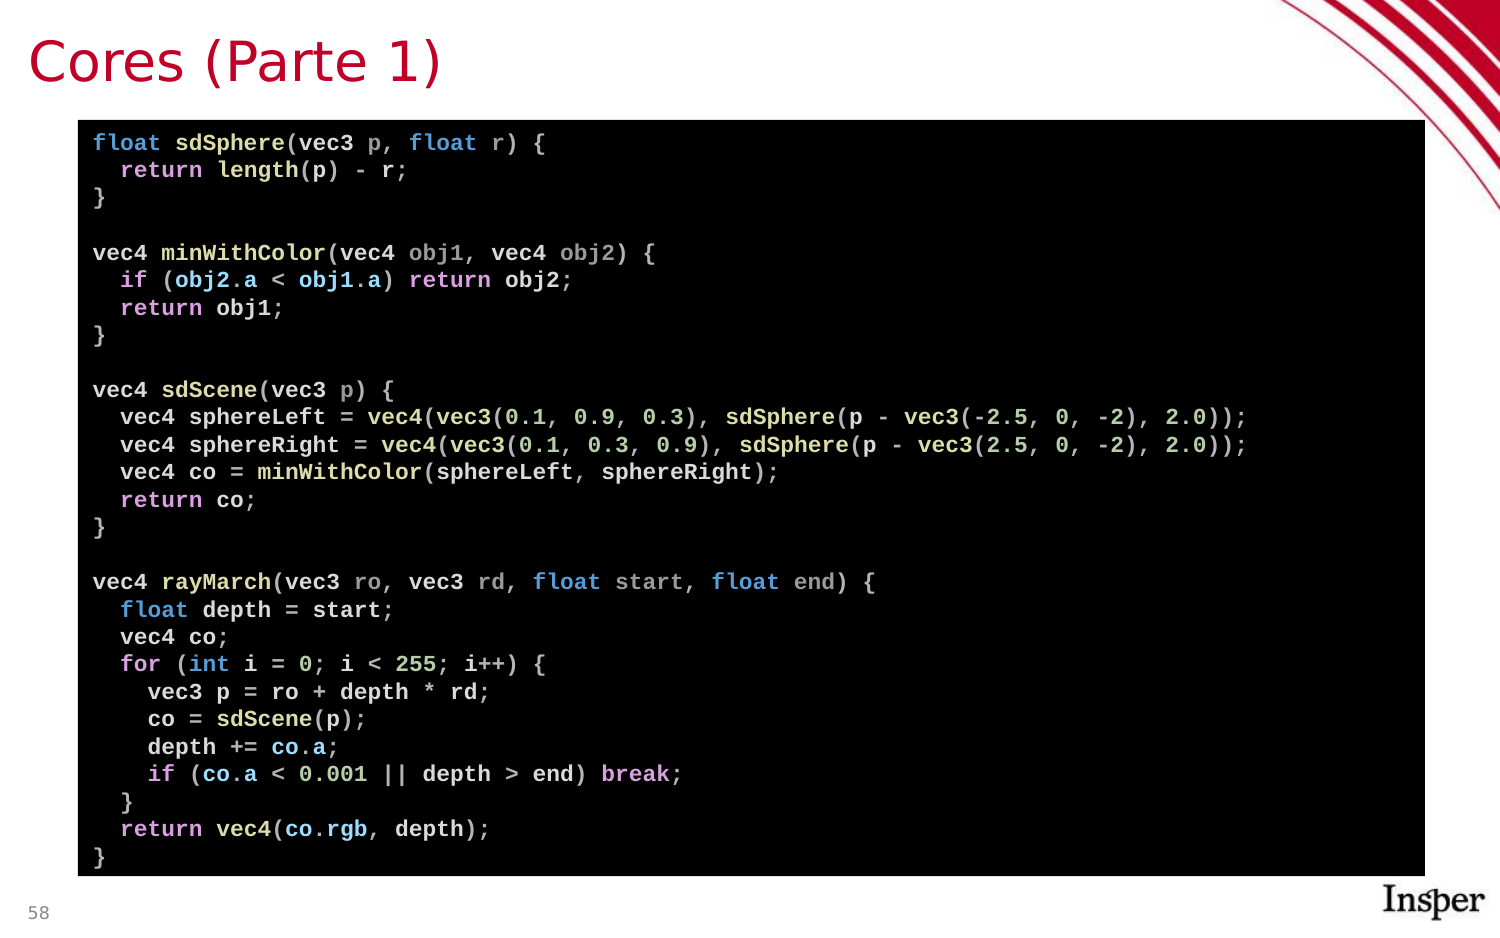

# Cores (Parte 1)
float sdSphere(vec3 p, float r) {
  return length(p) - r;
}
vec4 minWithColor(vec4 obj1, vec4 obj2) {
  if (obj2.a < obj1.a) return obj2;
  return obj1;
}
vec4 sdScene(vec3 p) {
  vec4 sphereLeft = vec4(vec3(0.1, 0.9, 0.3), sdSphere(p - vec3(-2.5, 0, -2), 2.0));
  vec4 sphereRight = vec4(vec3(0.1, 0.3, 0.9), sdSphere(p - vec3(2.5, 0, -2), 2.0));
  vec4 co = minWithColor(sphereLeft, sphereRight);
  return co;
}
vec4 rayMarch(vec3 ro, vec3 rd, float start, float end) {
  float depth = start;
  vec4 co;
  for (int i = 0; i < 255; i++) {
    vec3 p = ro + depth * rd;
    co = sdScene(p);
    depth += co.a;
    if (co.a < 0.001 || depth > end) break;
  }
  return vec4(co.rgb, depth);
}
58